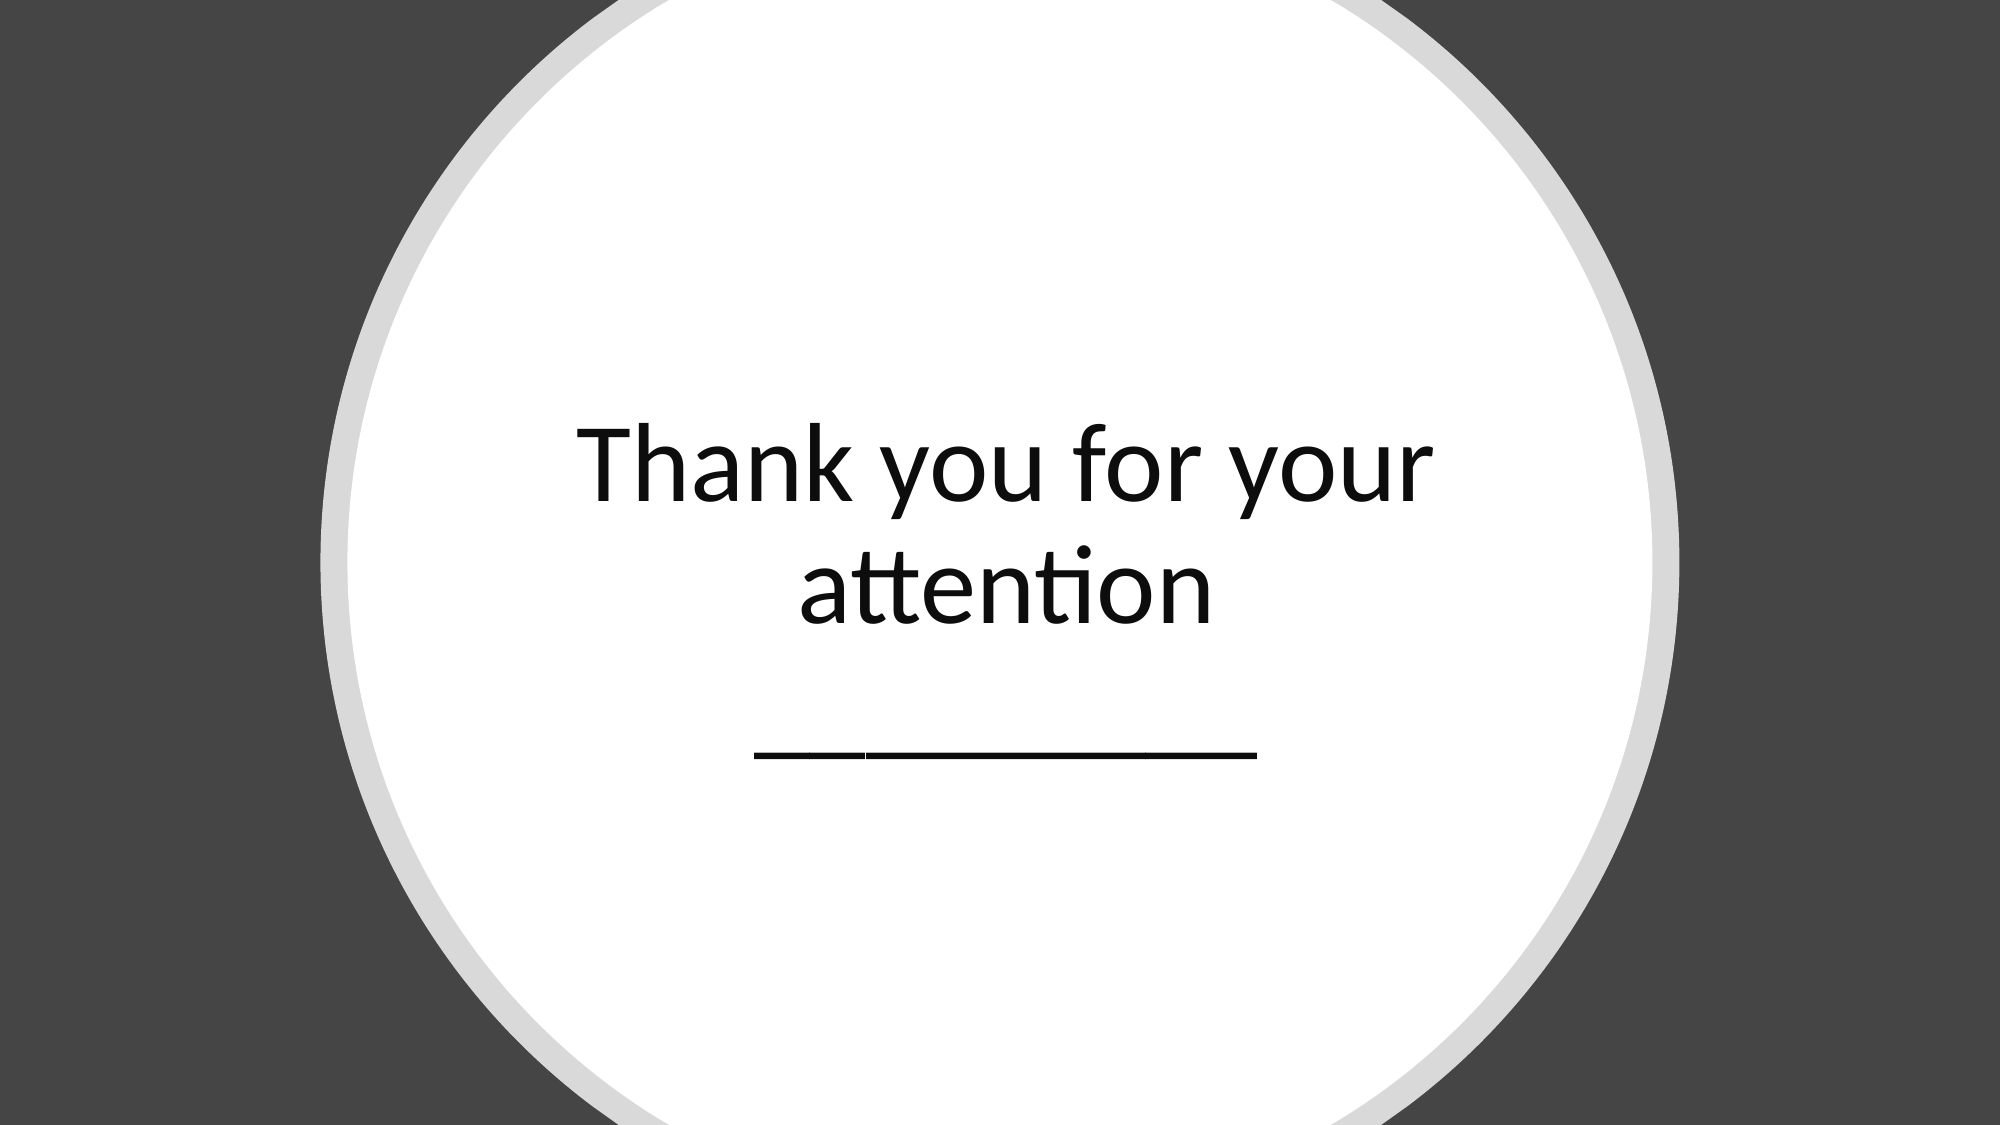

# Thank you for your attention _________